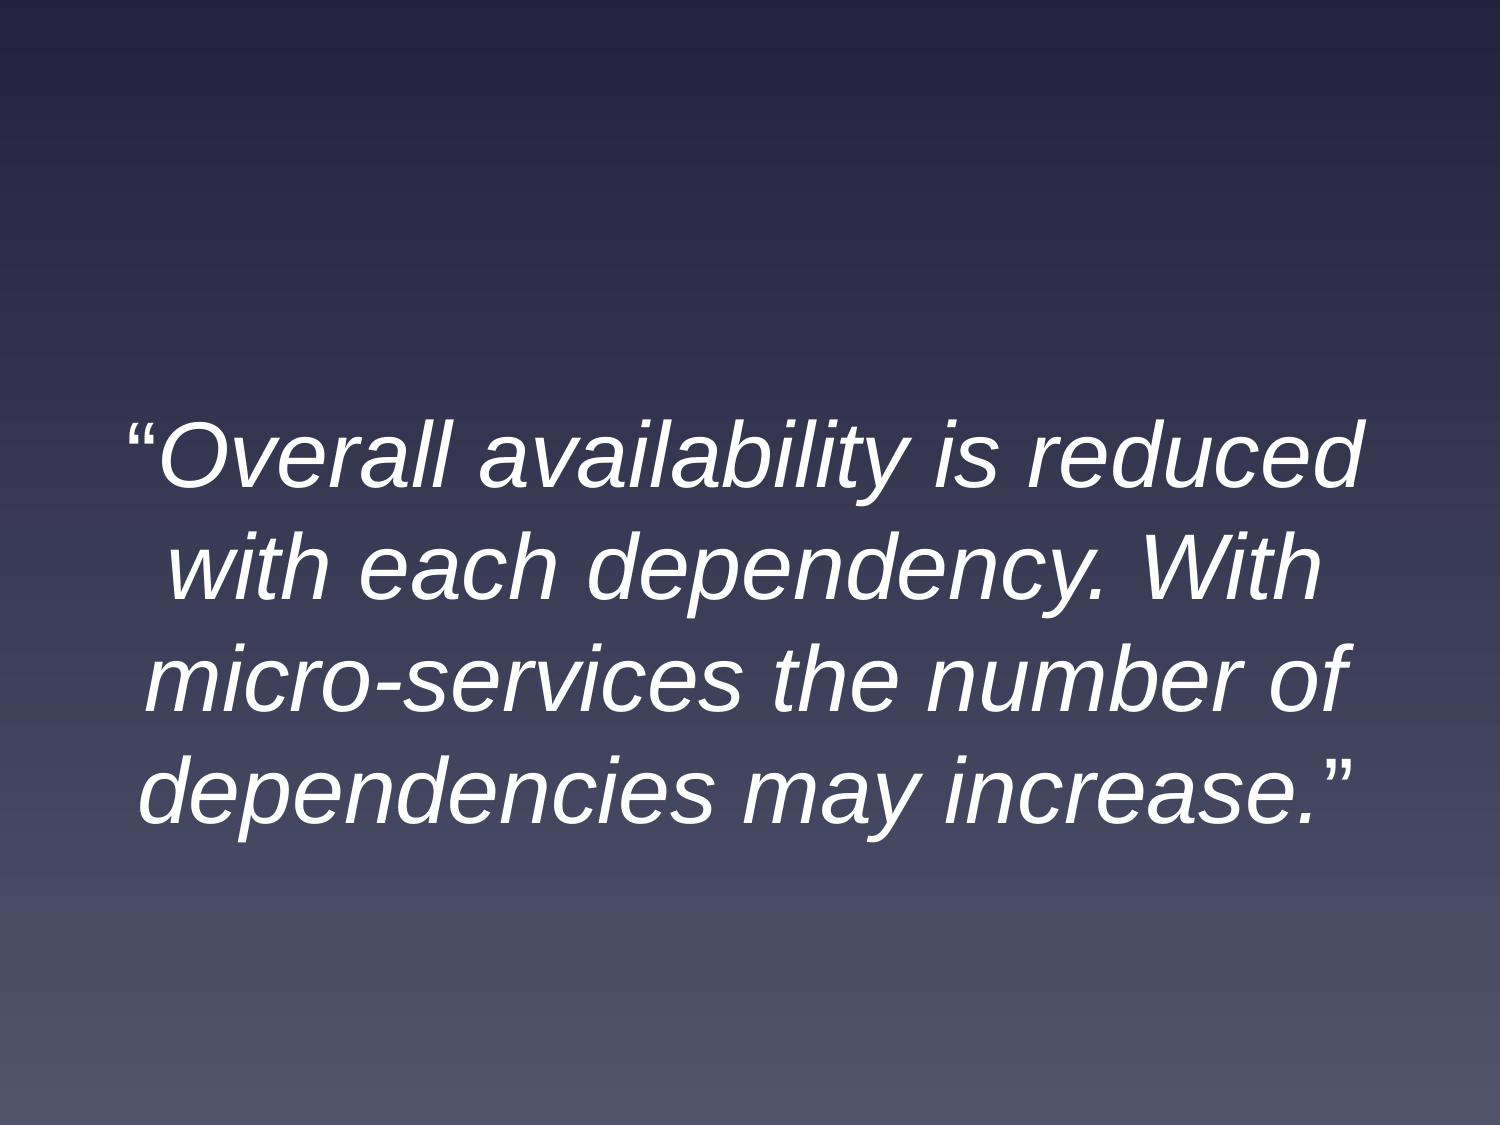

# “Overall availability is reduced with each dependency. With micro-services the number of dependencies may increase.”